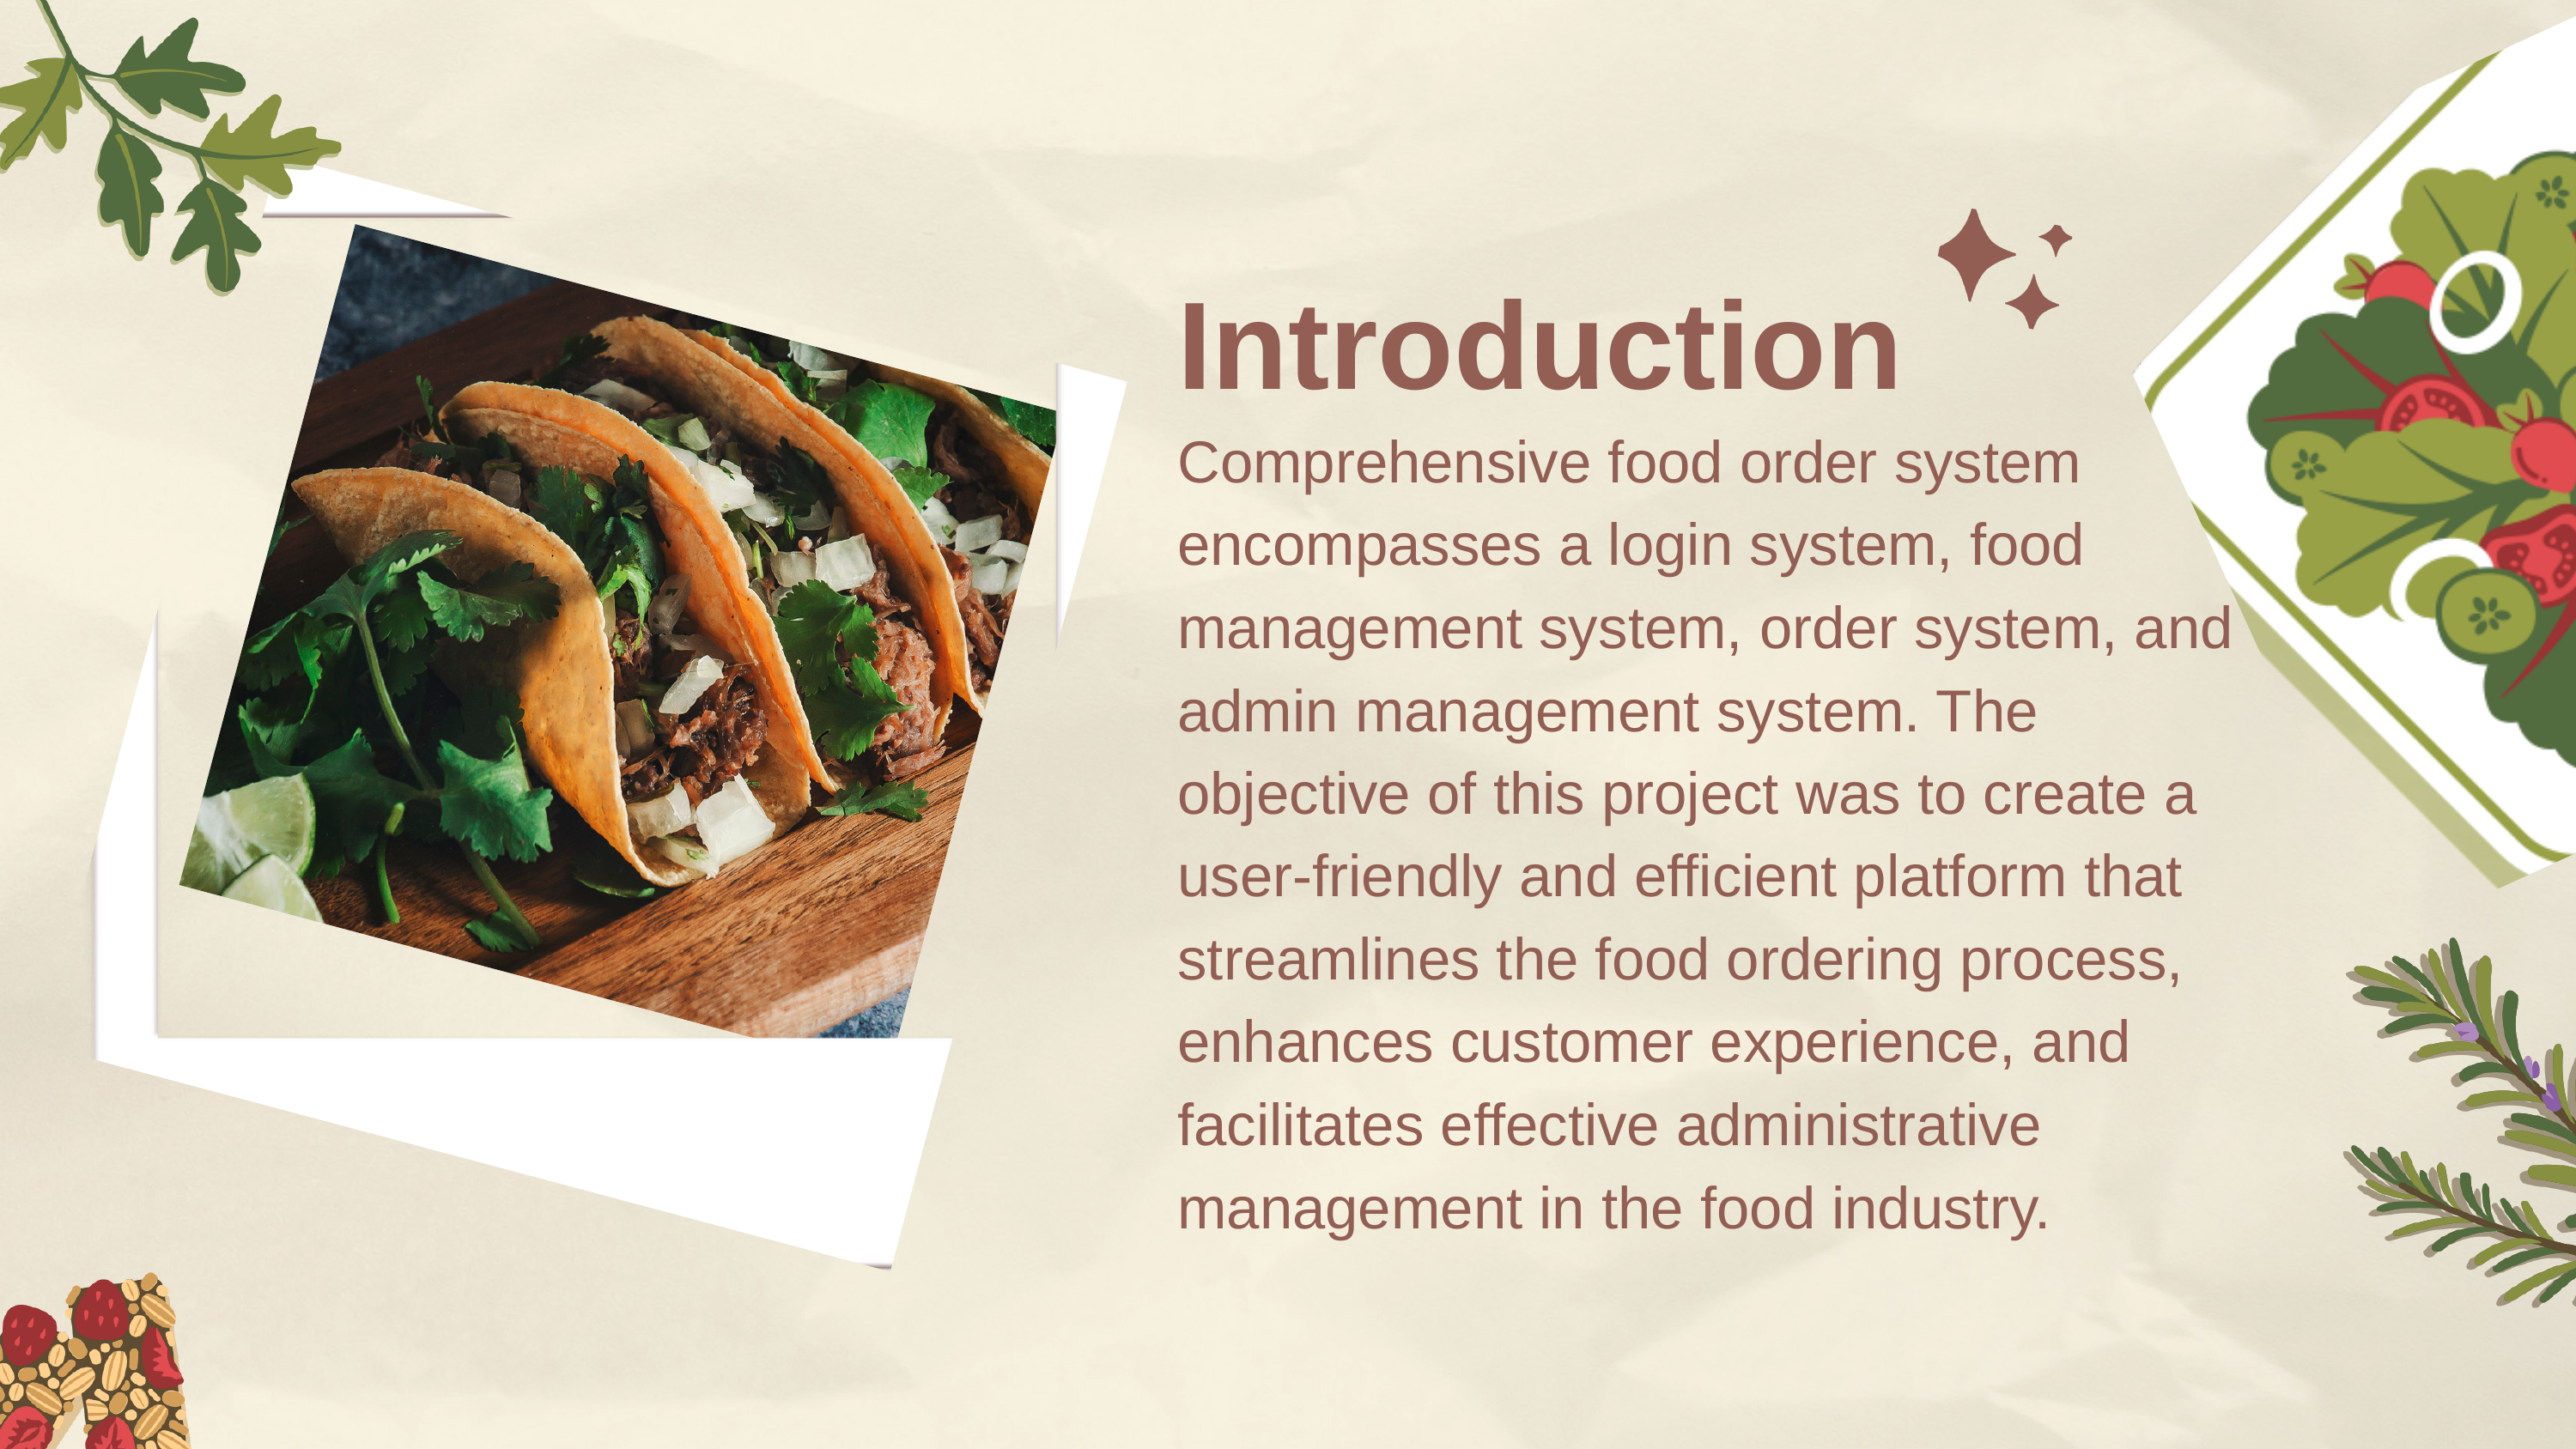

Introduction

Comprehensive food order system encompasses a login system, food management system, order system, and admin management system. The objective of this project was to create a user-friendly and efficient platform that streamlines the food ordering process, enhances customer experience, and facilitates effective administrative management in the food industry.